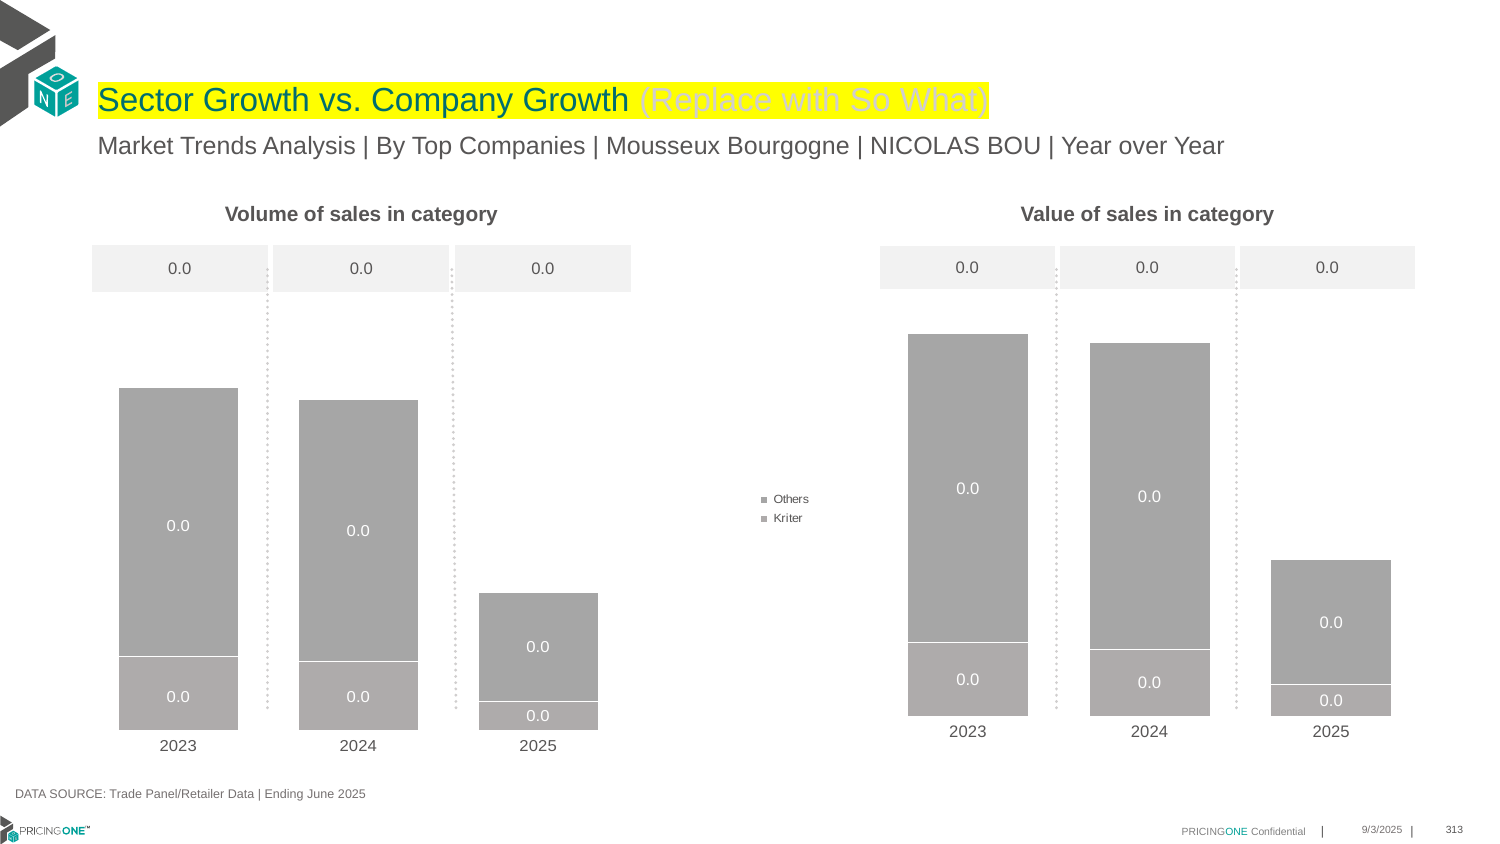

# Sector Growth vs. Company Growth (Replace with So What)
Market Trends Analysis | By Top Companies | Mousseux Bourgogne | NICOLAS BOU | Year over Year
| Value of sales in category |  |  |
| --- | --- | --- |
| 0.0 | 0.0 | 0.0 |
| Volume of sales in category |  |  |
| --- | --- | --- |
| 0.0 | 0.0 | 0.0 |

### Chart

| Category | Kriter | Others |
|---|---|---|
| 2023 | 0.007015 | 0.029506 |
| 2024 | 0.006363 | 0.029304 |
| 2025 | 0.003032 | 0.011952 |

### Chart

| Category | Kriter | Others |
|---|---|---|
| 2023 | 0.000426 | 0.001551 |
| 2024 | 0.000397 | 0.001515 |
| 2025 | 0.000171 | 0.000623 |
DATA SOURCE: Trade Panel/Retailer Data | Ending June 2025

9/3/2025
313